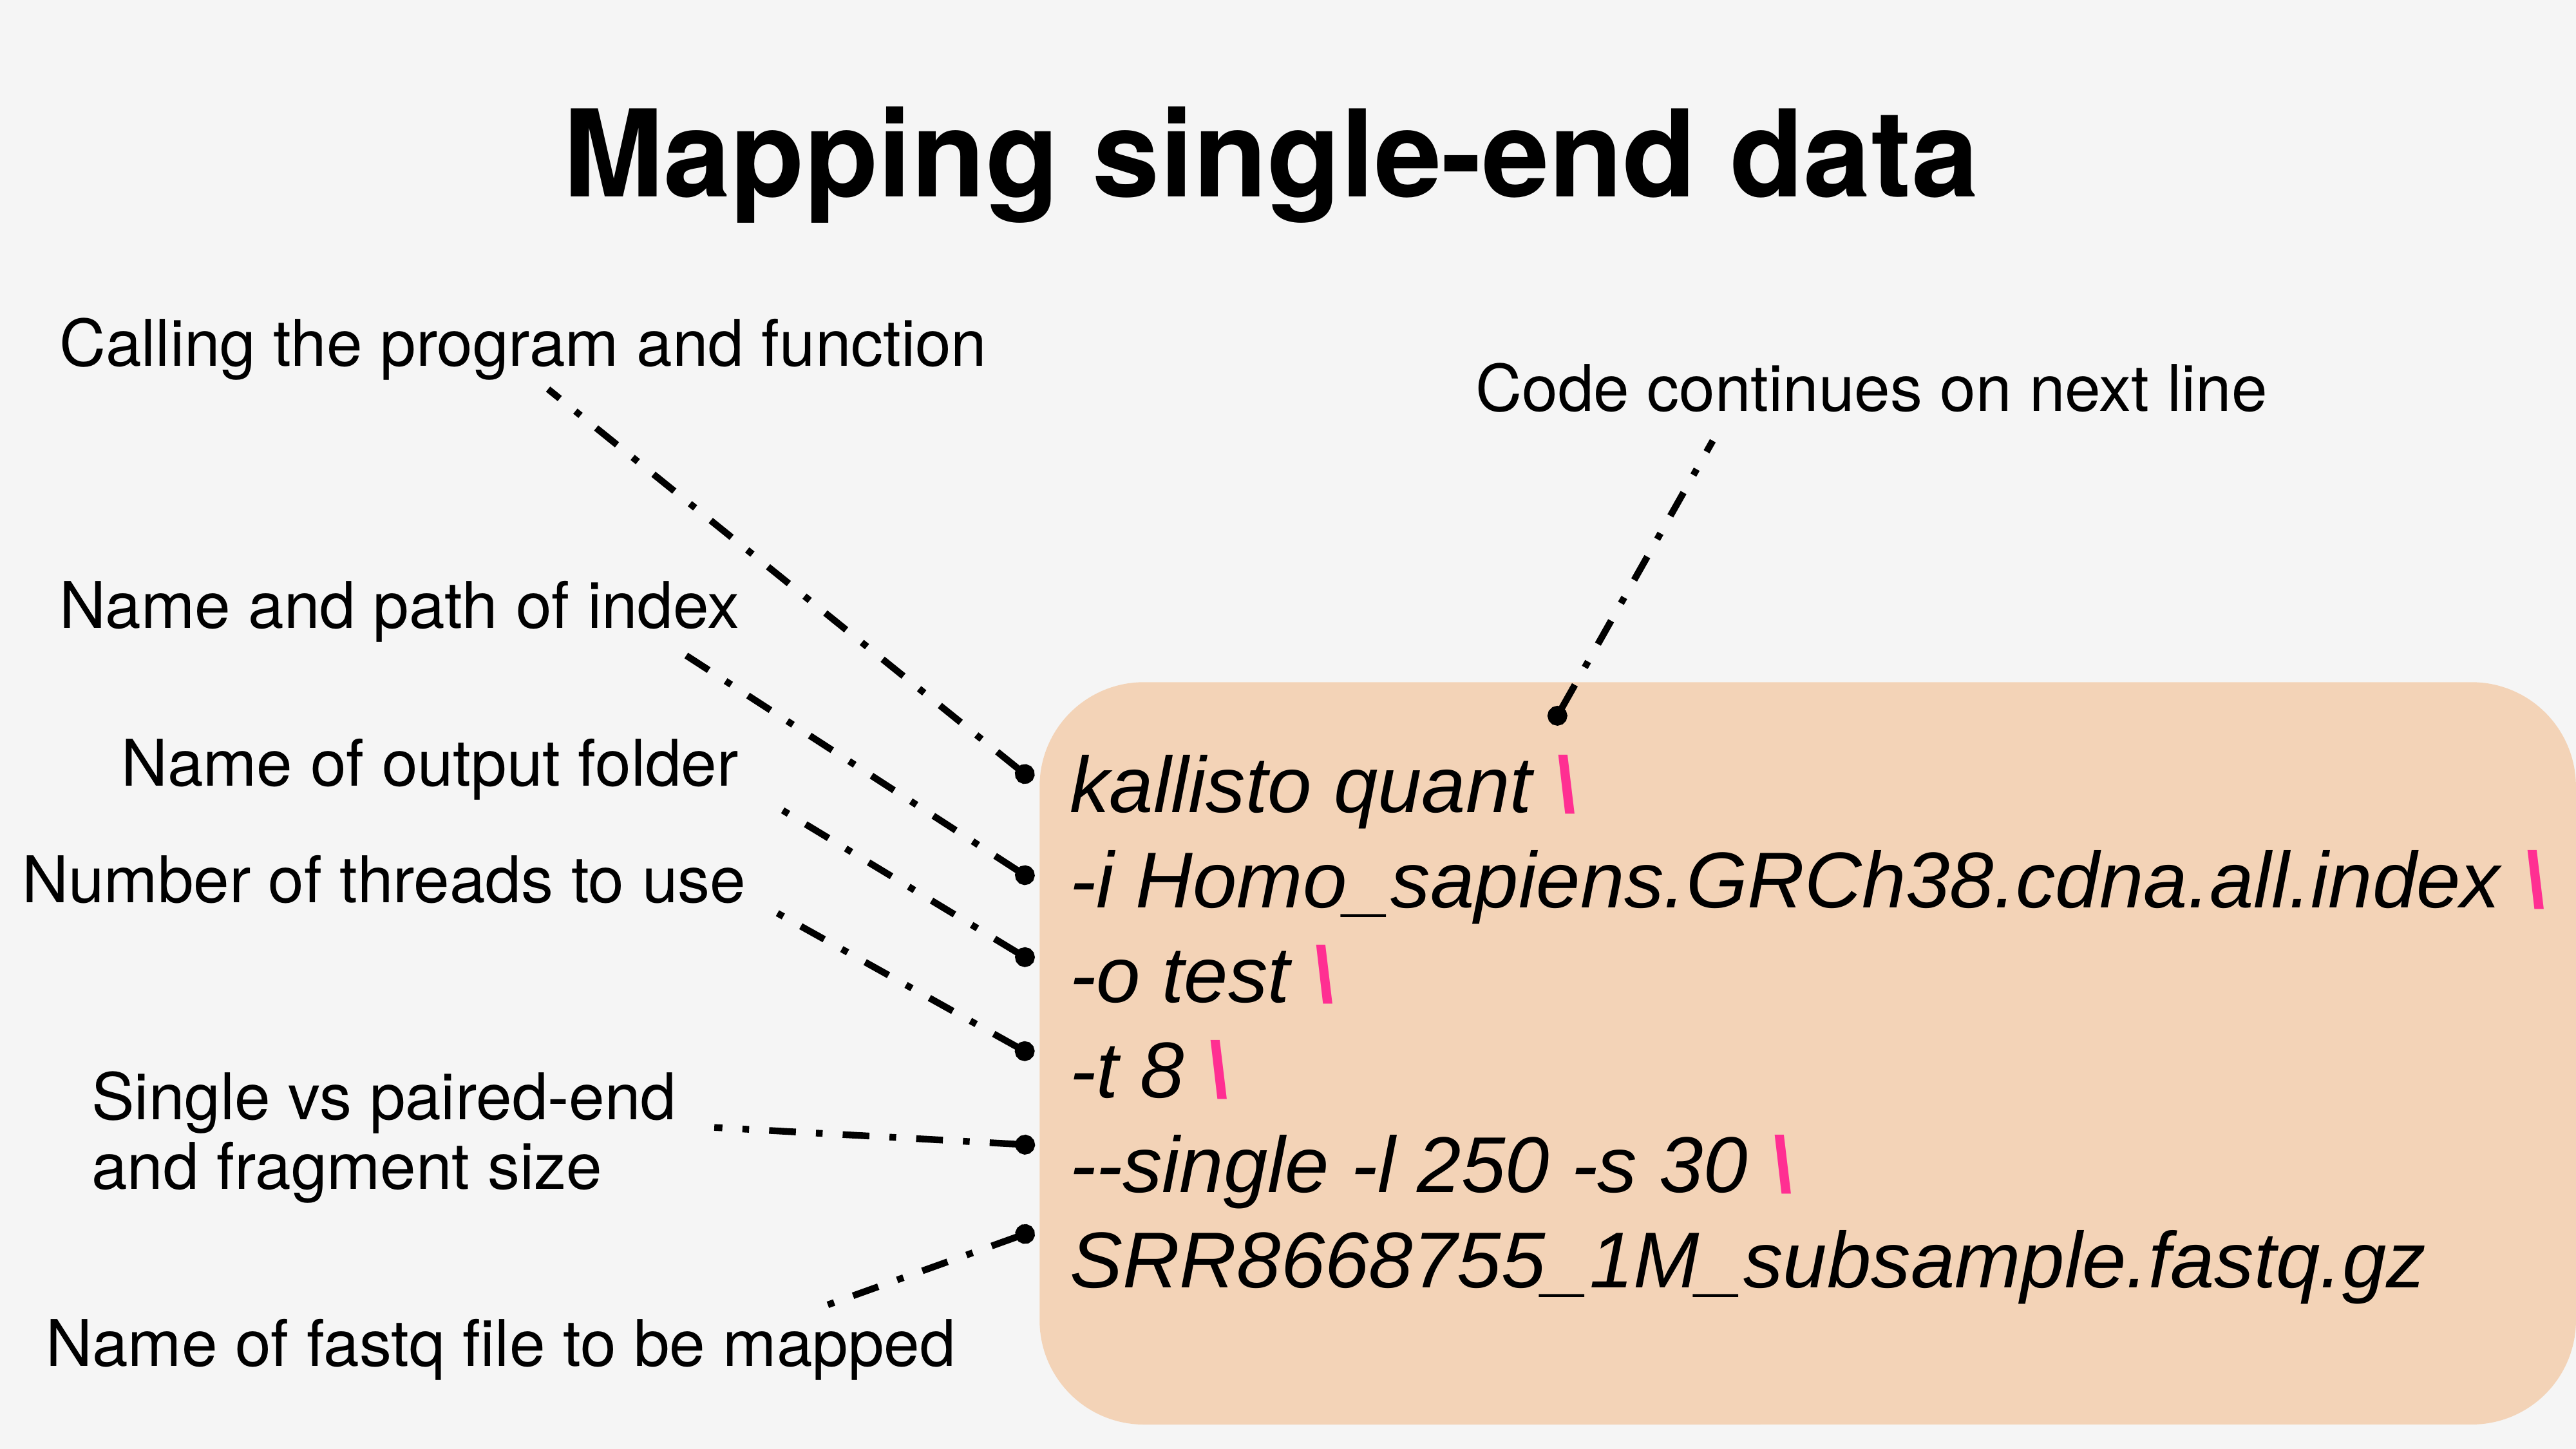

Mapping single-end data
Calling the program and function
Code continues on next line
Name and path of index

Name of output folder
kallisto quant \
-i Homo_sapiens.GRCh38.cdna.all.index \
-o test \
-t 8 \
--single -l 250 -s 30 \
SRR8668755_1M_subsample.fastq.gz

Number of threads to use
Single vs paired-end and fragment size
Name of fastq file to be mapped